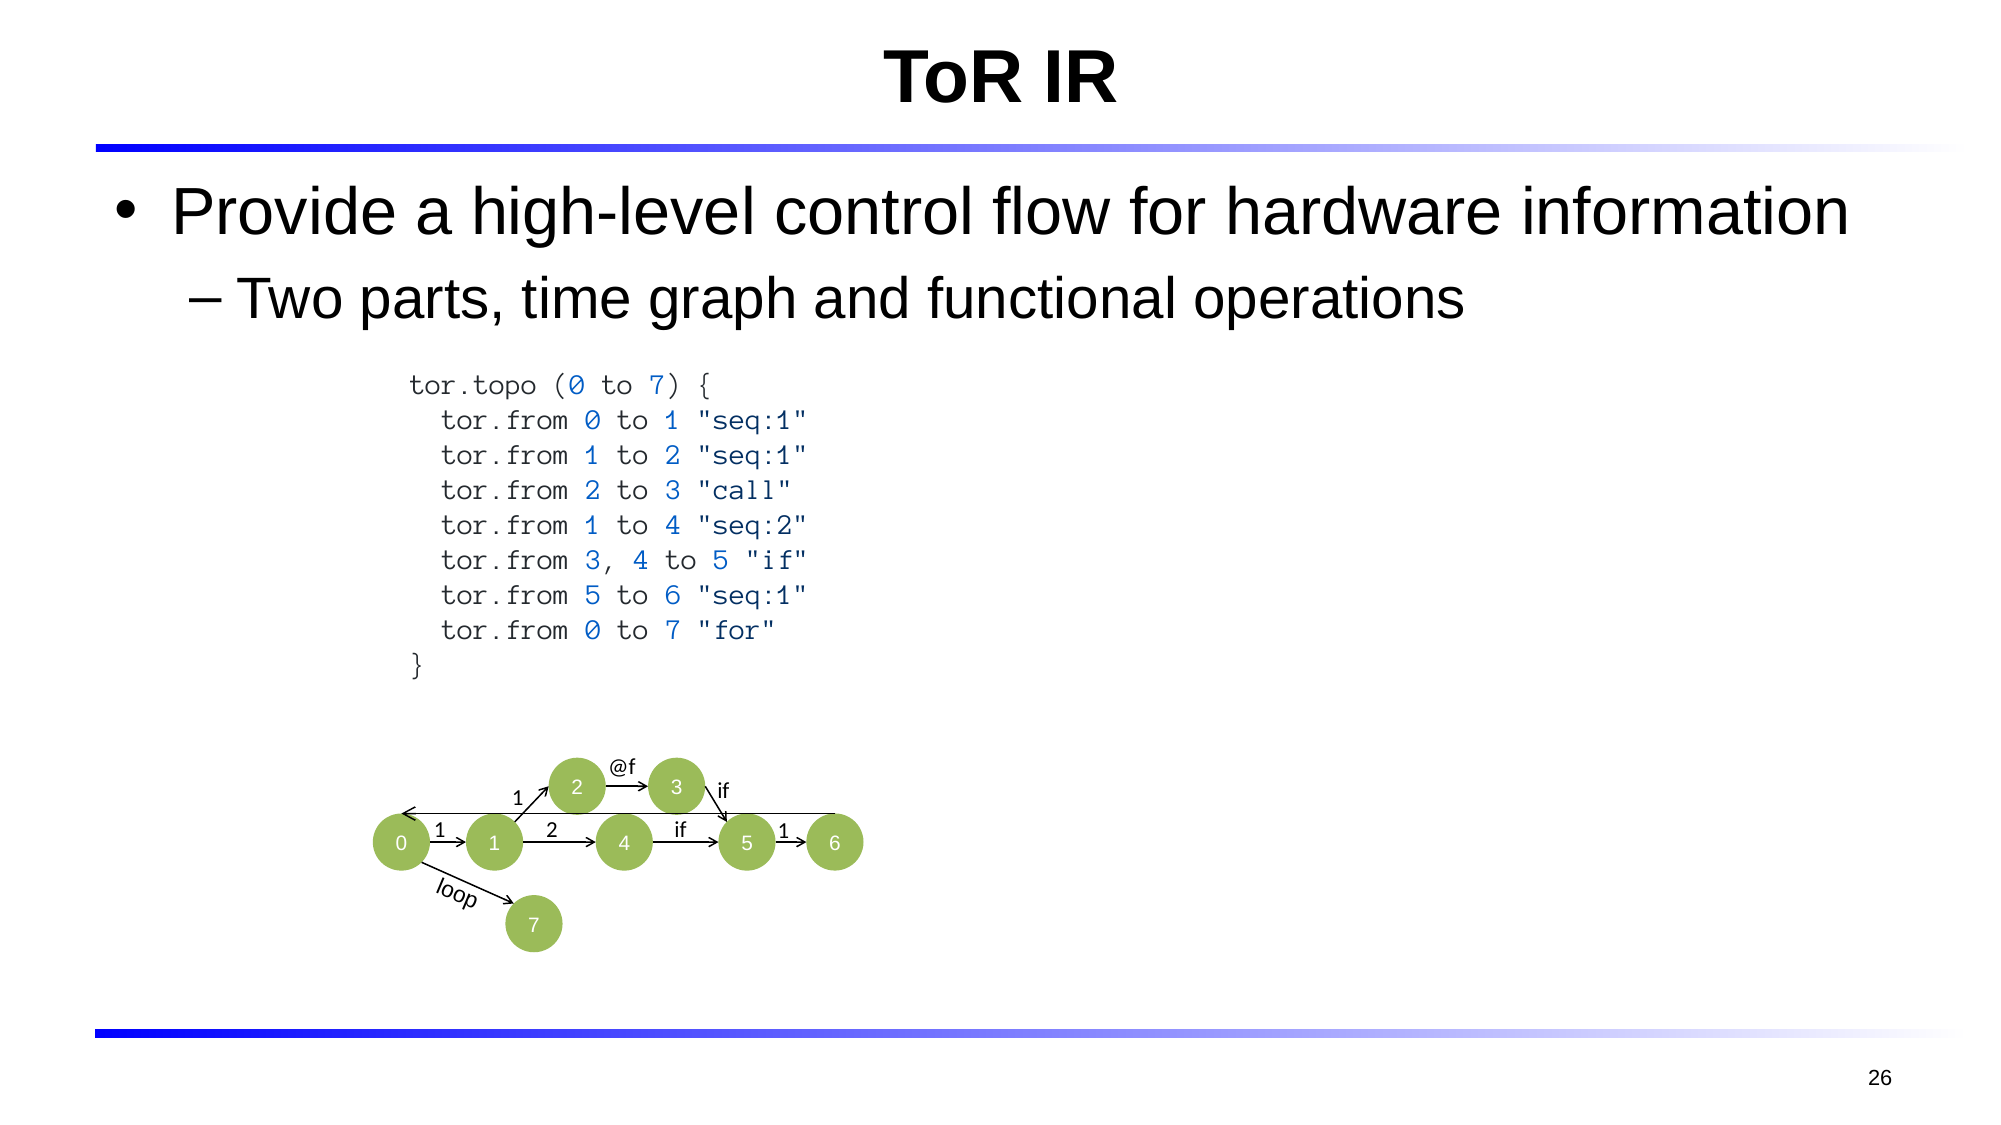

# ToR IR
Provide a high-level control flow for hardware information
Two parts, time graph and functional operations
tor.topo (0 to 7) {
  tor.from 0 to 1 "seq:1"
  tor.from 1 to 2 "seq:1"
  tor.from 2 to 3 "call"
  tor.from 1 to 4 "seq:2"
  tor.from 3, 4 to 5 "if"
  tor.from 5 to 6 "seq:1"
  tor.from 0 to 7 "for"
}
@f
3
2
if
1
6
4
0
5
1
if
1
2
1
7
loop

26